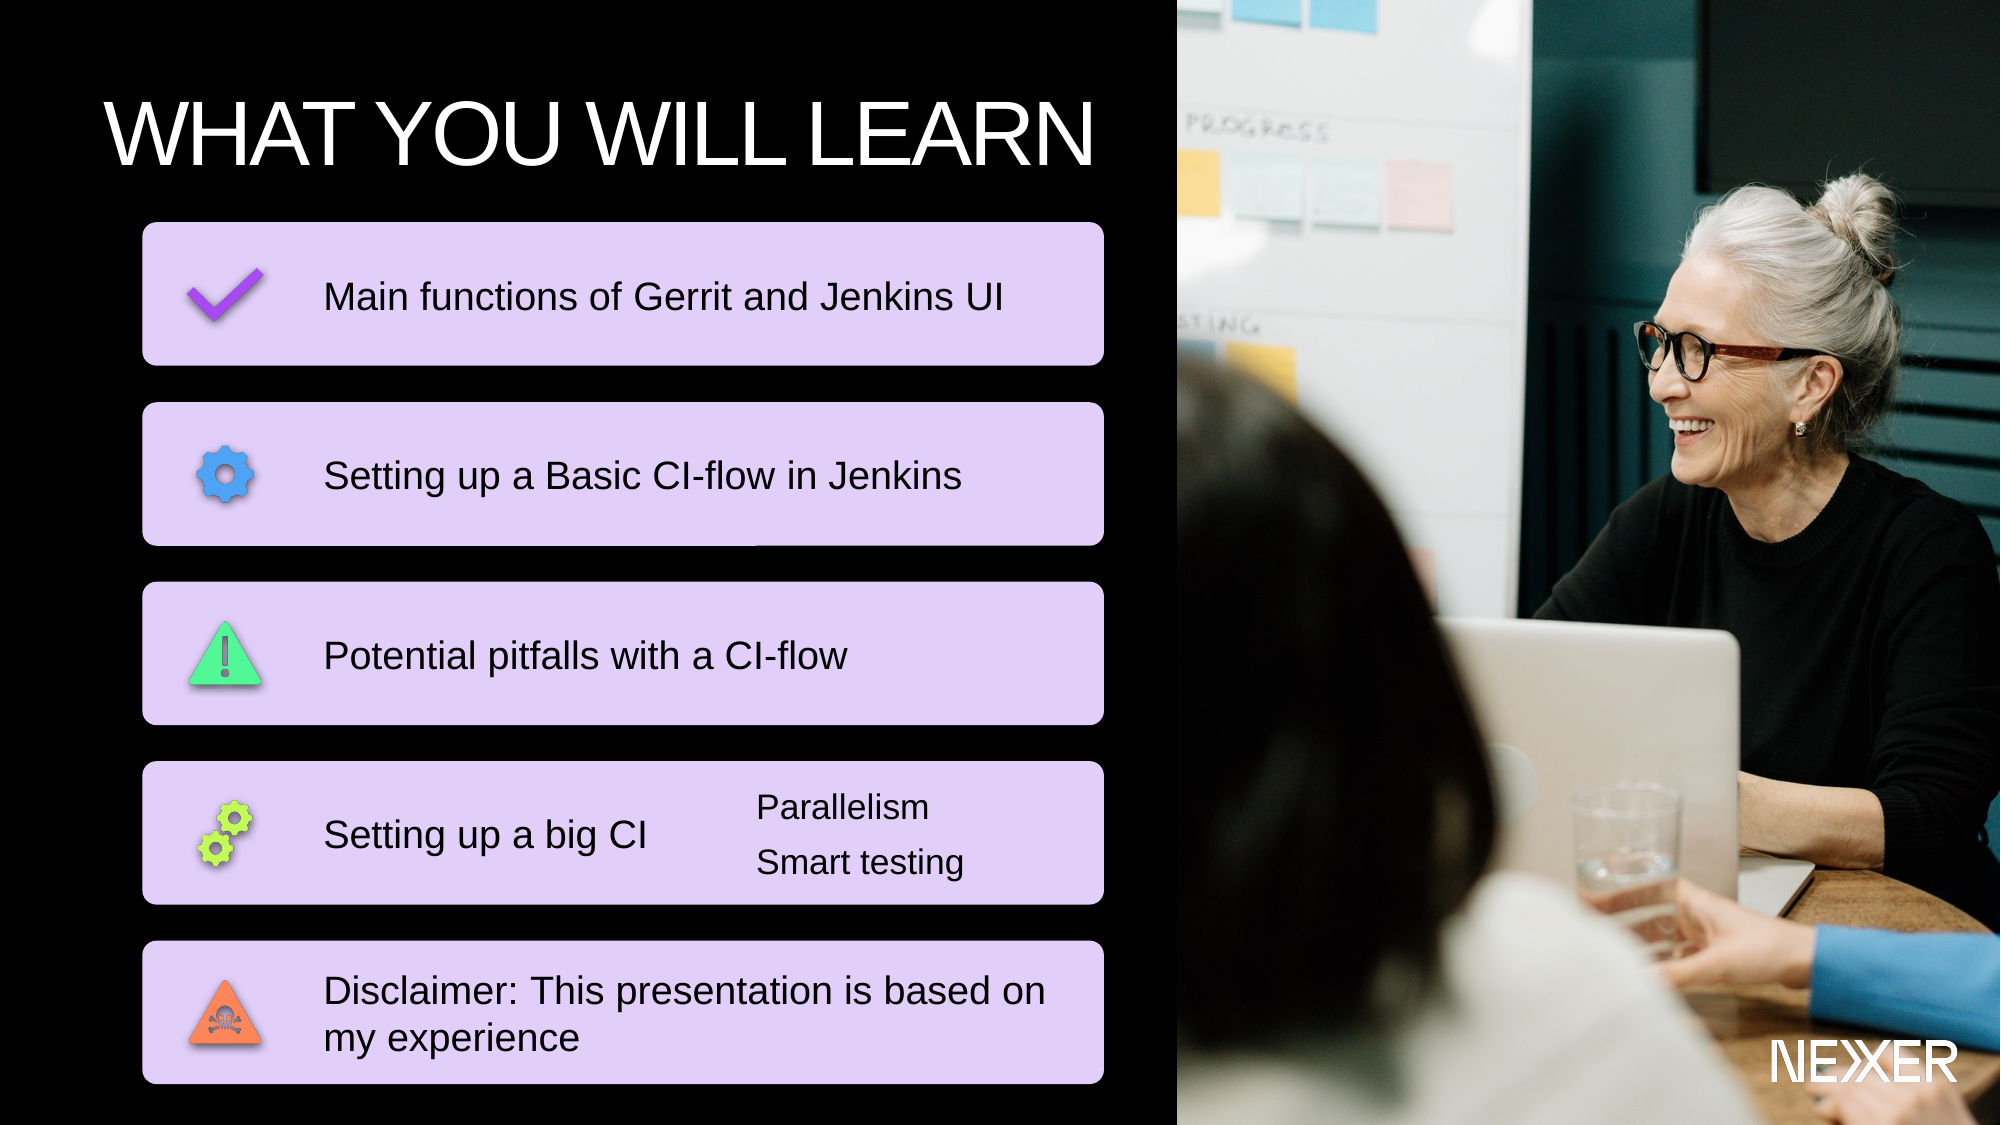

What you will learn
Main functions of Gerrit and Jenkins UI
Setting up a Basic CI-flow in Jenkins
Potential pitfalls with a CI-flow
Setting up a big CI
Parallelism
Smart testing
Disclaimer: This presentation is based on my experience